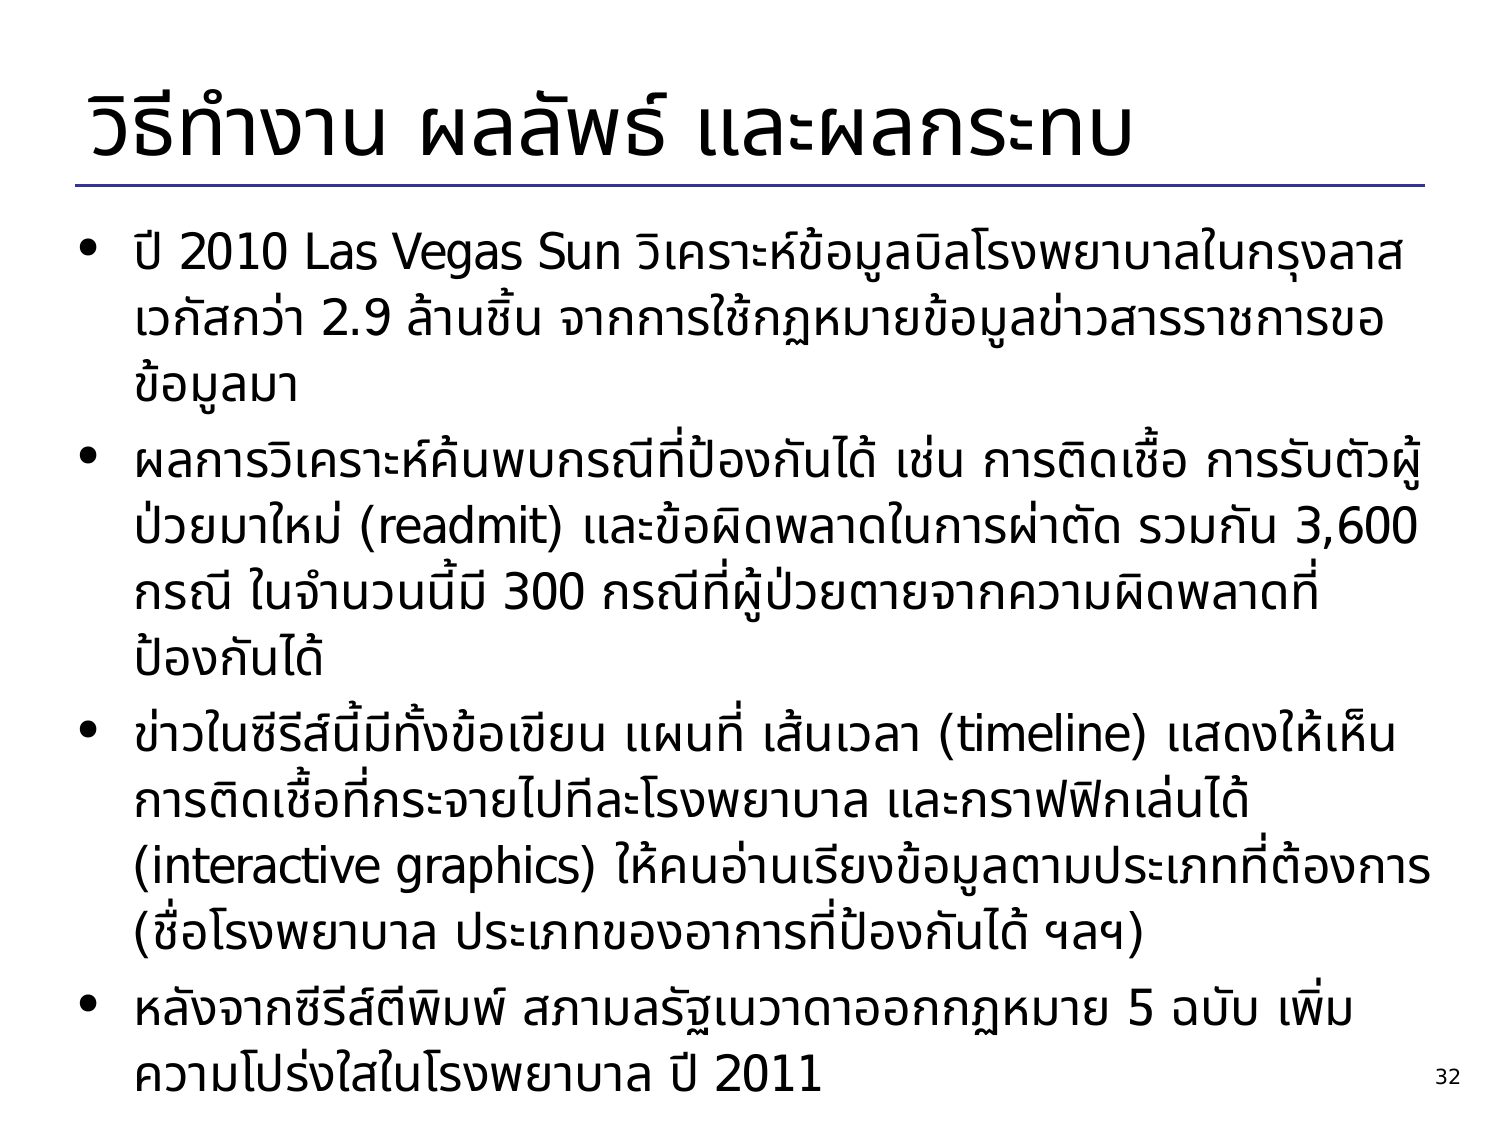

# วิธีทำงาน ผลลัพธ์ และผลกระทบ
ปี 2010 Las Vegas Sun วิเคราะห์ข้อมูลบิลโรงพยาบาลในกรุงลาสเวกัสกว่า 2.9 ล้านชิ้น จากการใช้กฏหมายข้อมูลข่าวสารราชการขอข้อมูลมา
ผลการวิเคราะห์ค้นพบกรณีที่ป้องกันได้ เช่น การติดเชื้อ การรับตัวผู้ป่วยมาใหม่ (readmit) และข้อผิดพลาดในการผ่าตัด รวมกัน 3,600 กรณี ในจำนวนนี้มี 300 กรณีที่ผู้ป่วยตายจากความผิดพลาดที่ป้องกันได้
ข่าวในซีรีส์นี้มีทั้งข้อเขียน แผนที่ เส้นเวลา (timeline) แสดงให้เห็นการติดเชื้อที่กระจายไปทีละโรงพยาบาล และกราฟฟิกเล่นได้ (interactive graphics) ให้คนอ่านเรียงข้อมูลตามประเภทที่ต้องการ (ชื่อโรงพยาบาล ประเภทของอาการที่ป้องกันได้ ฯลฯ)
หลังจากซีรีส์ตีพิมพ์ สภามลรัฐเนวาดาออกกฏหมาย 5 ฉบับ เพิ่มความโปร่งใสในโรงพยาบาล ปี 2011
32